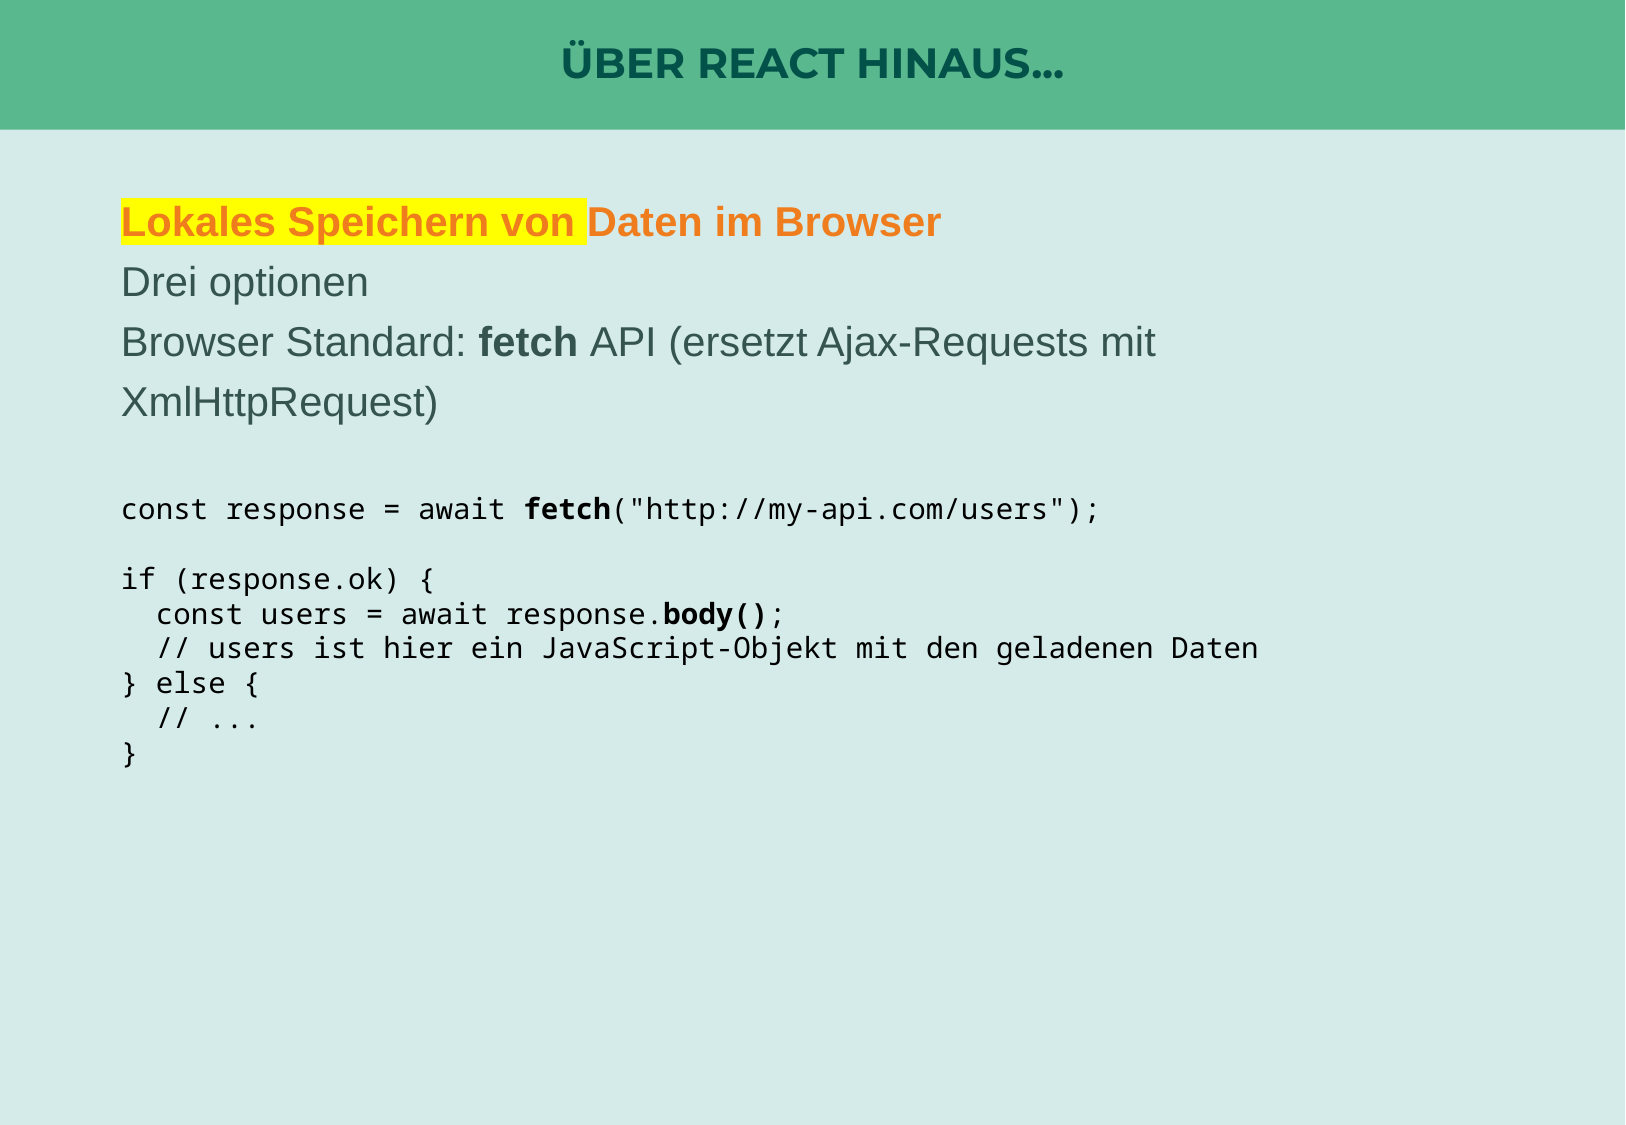

# Über React Hinaus...
Lokales Speichern von Daten im Browser
Drei optionen
Browser Standard: fetch API (ersetzt Ajax-Requests mit XmlHttpRequest)

const response = await fetch("http://my-api.com/users");

if (response.ok) {
  const users = await response.body();
  // users ist hier ein JavaScript-Objekt mit den geladenen Daten
} else {
  // ...
}